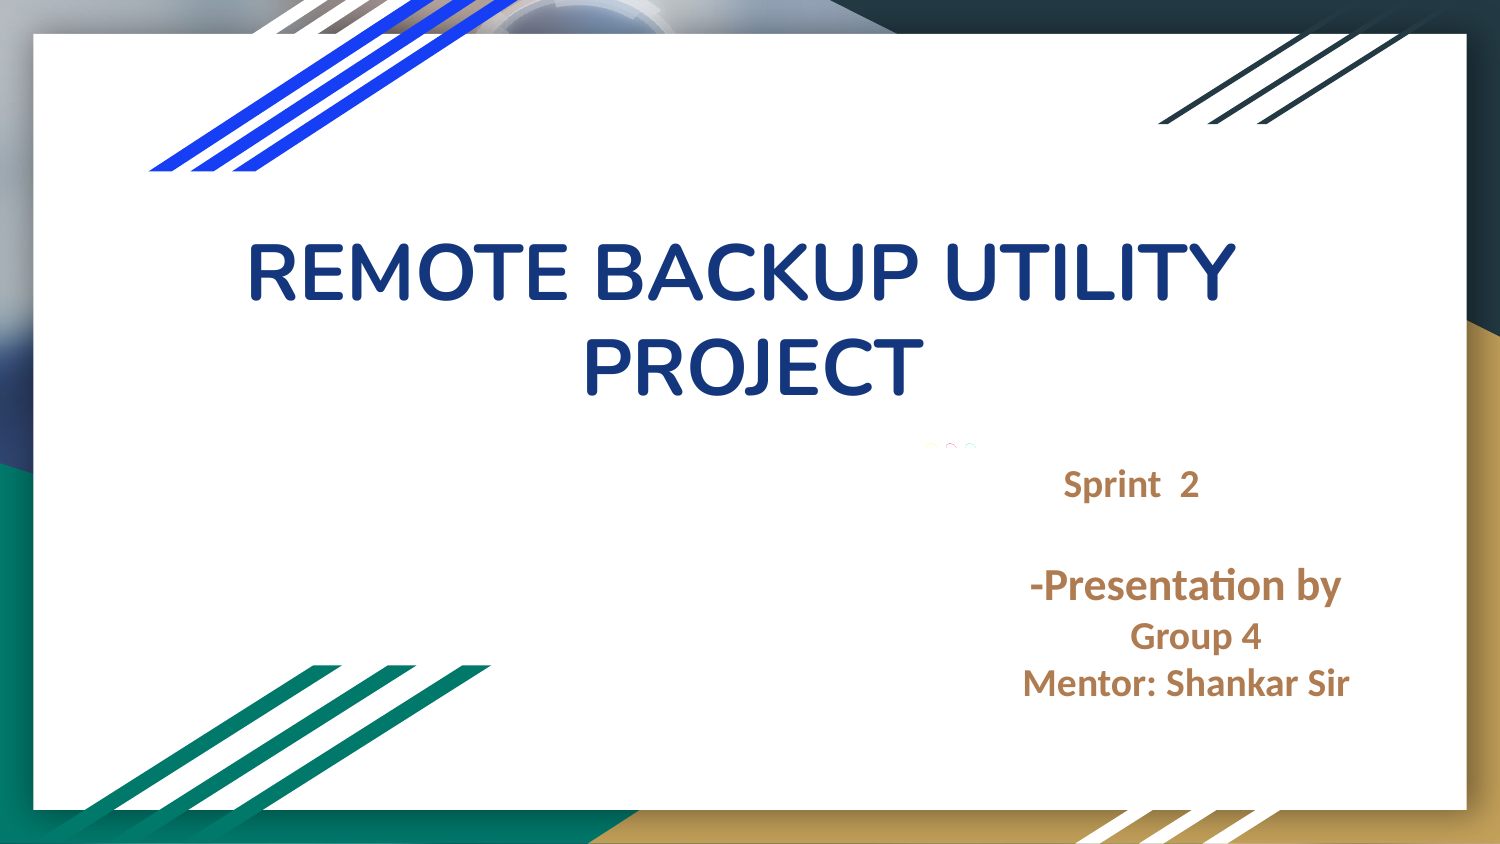

REMOTE BACKUP UTILITY
 PROJECT

Sprint  2
-Presentation by
                      Group 4
Mentor: Shankar Sir